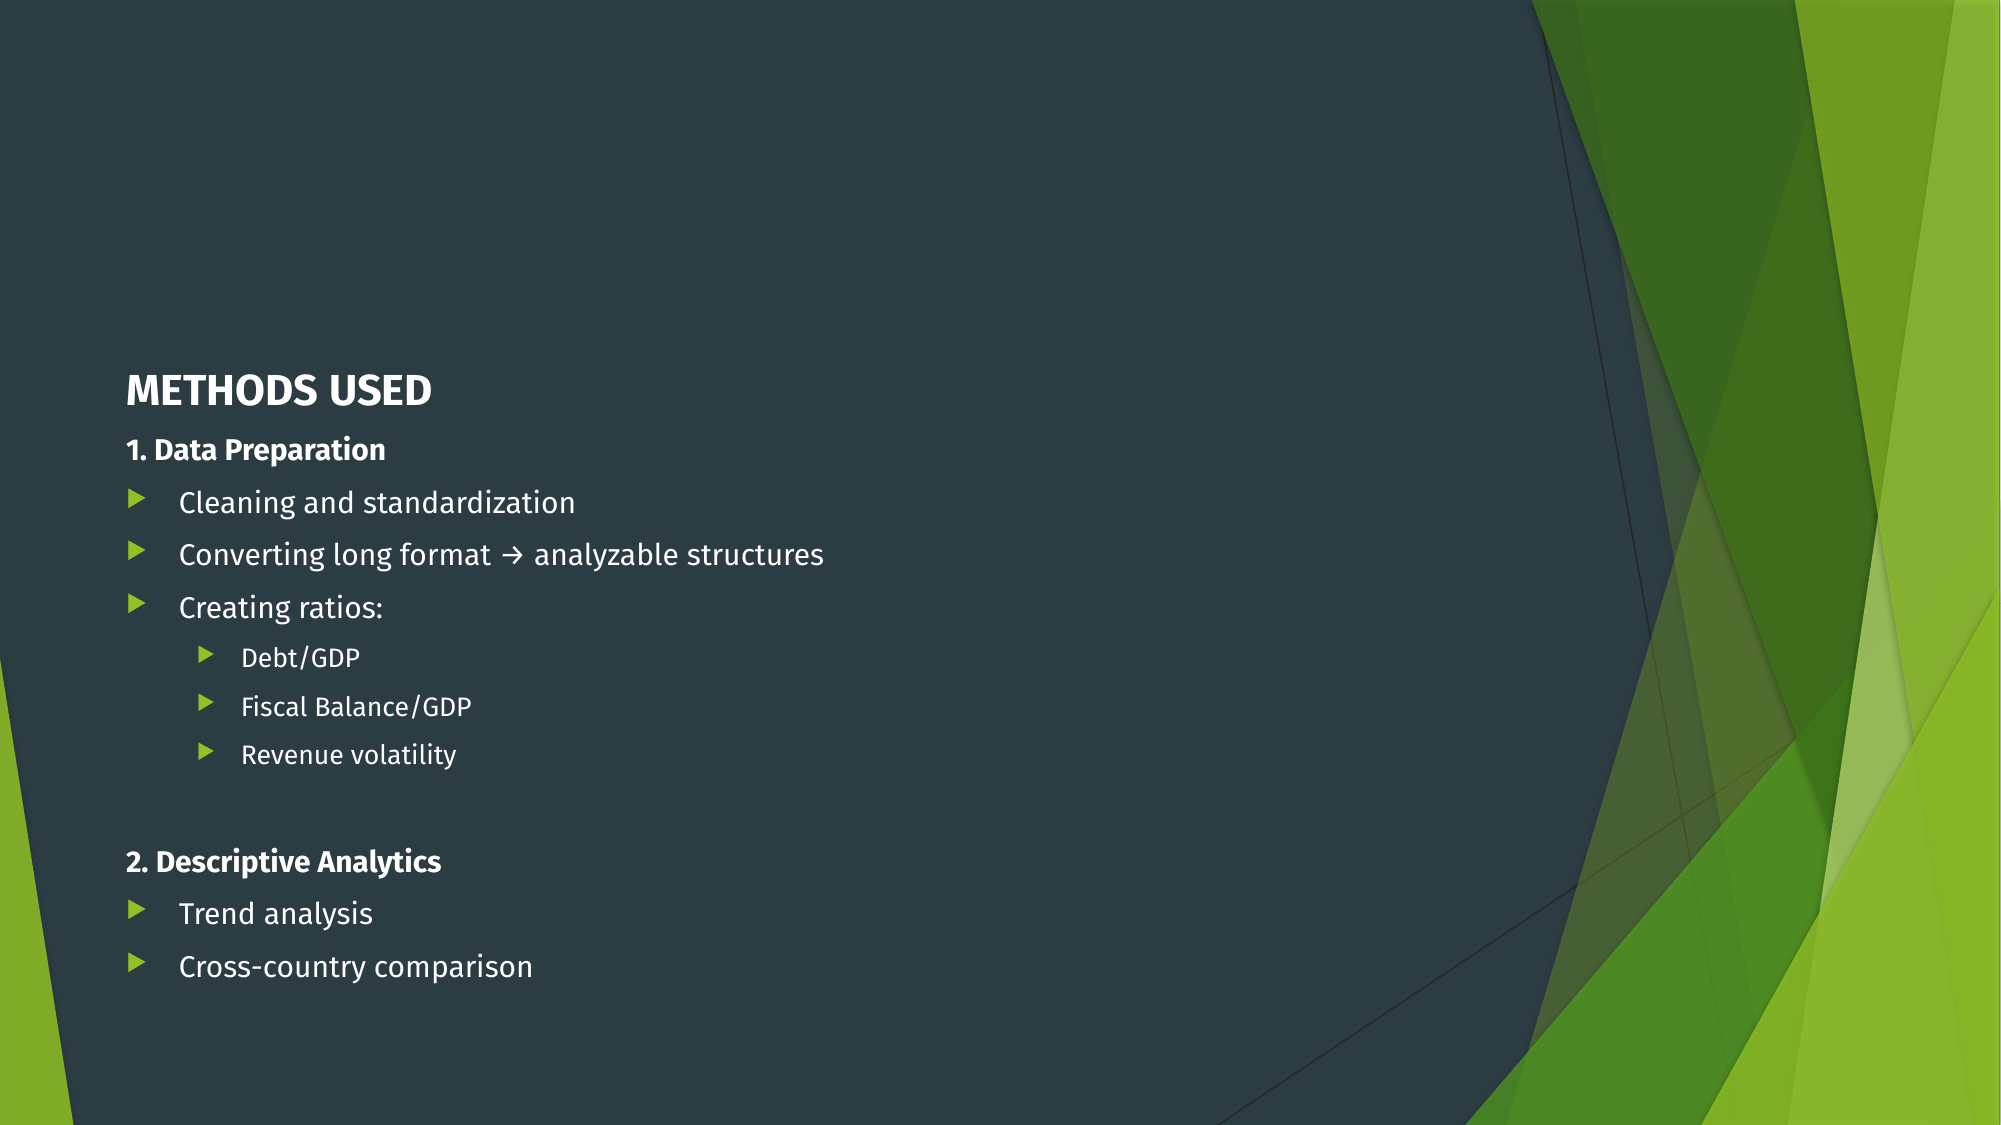

#
METHODS USED
1. Data Preparation
Cleaning and standardization
Converting long format → analyzable structures
Creating ratios:
Debt/GDP
Fiscal Balance/GDP
Revenue volatility

2. Descriptive Analytics
Trend analysis
Cross-country comparison